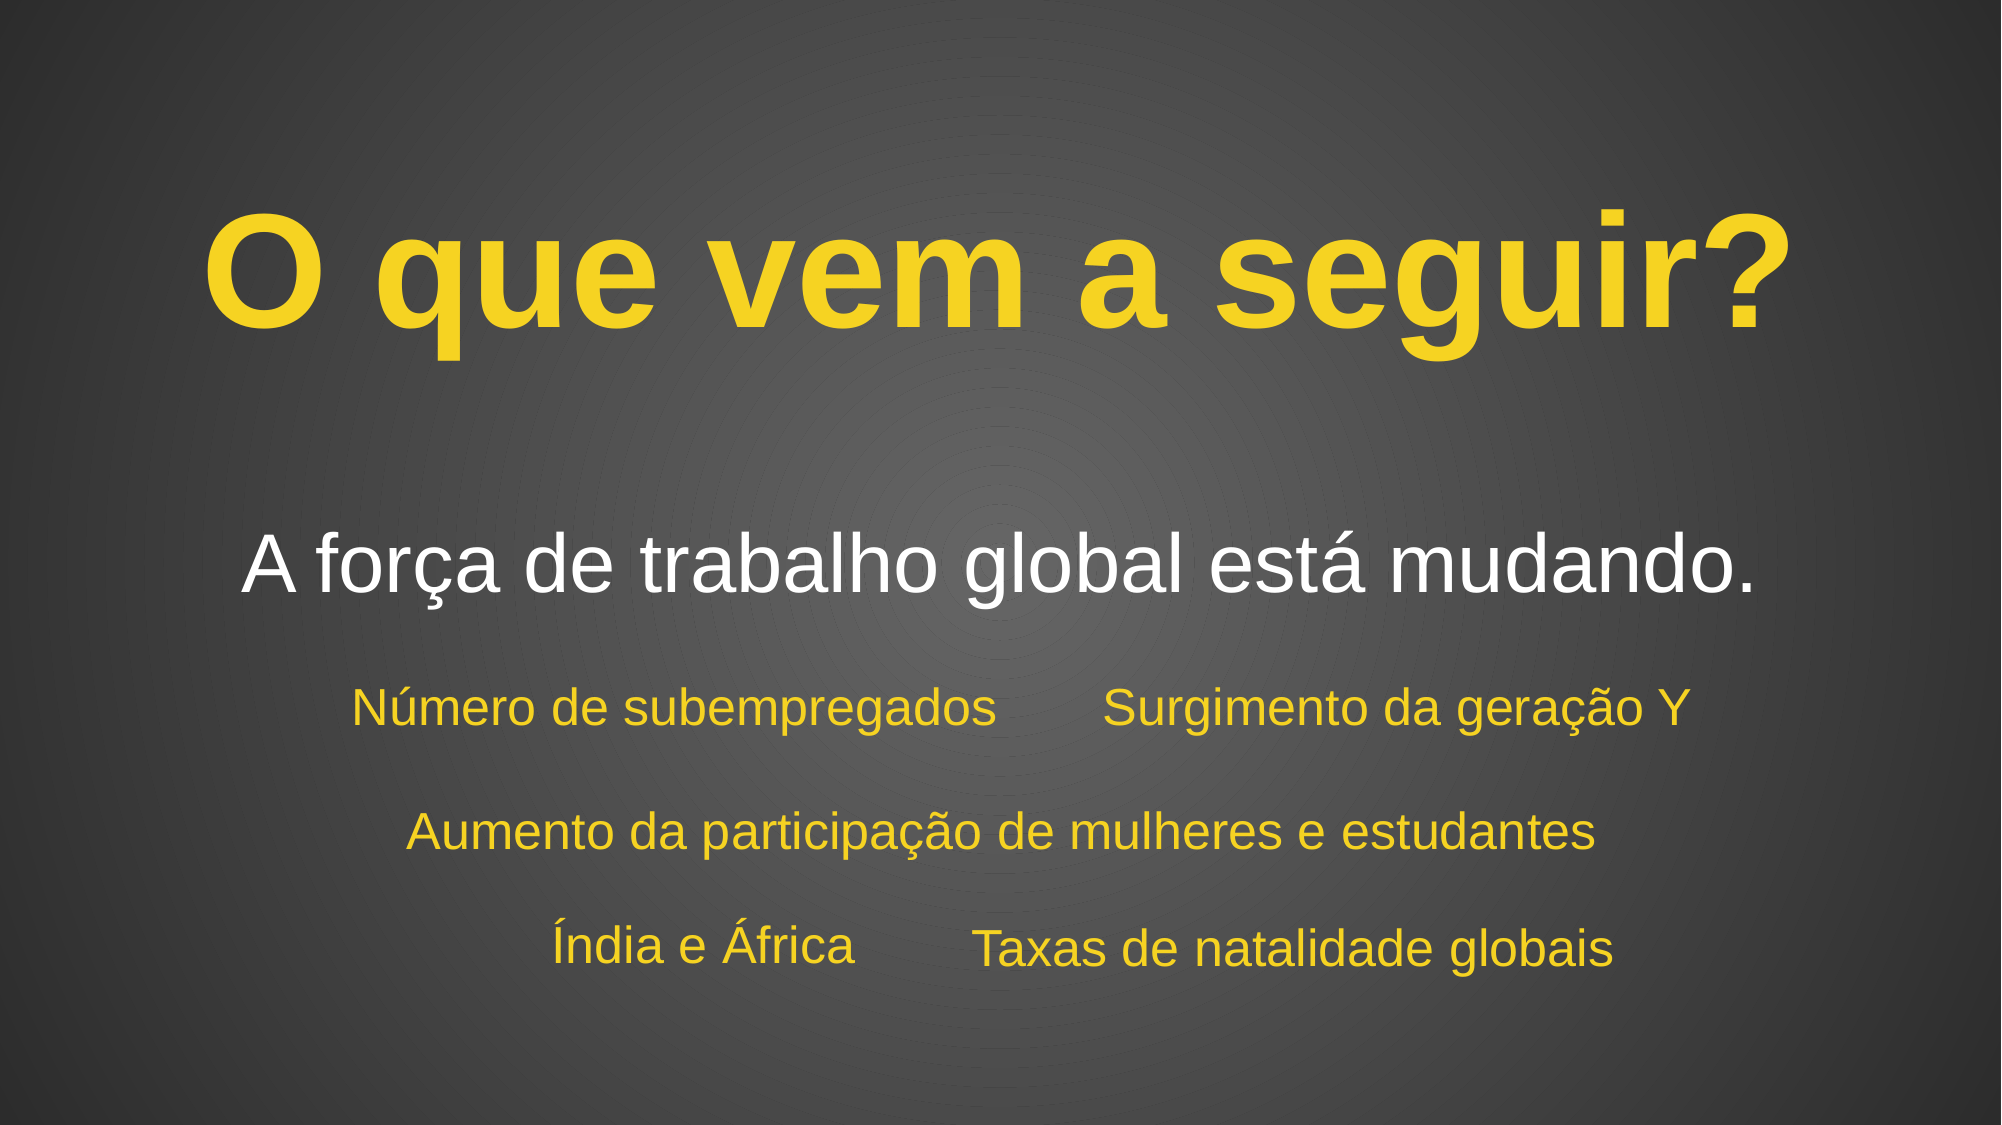

O que vem a seguir?
A força de trabalho global está mudando.
Número de subempregados
Surgimento da geração Y
Aumento da participação de mulheres e estudantes
Índia e África
Taxas de natalidade globais